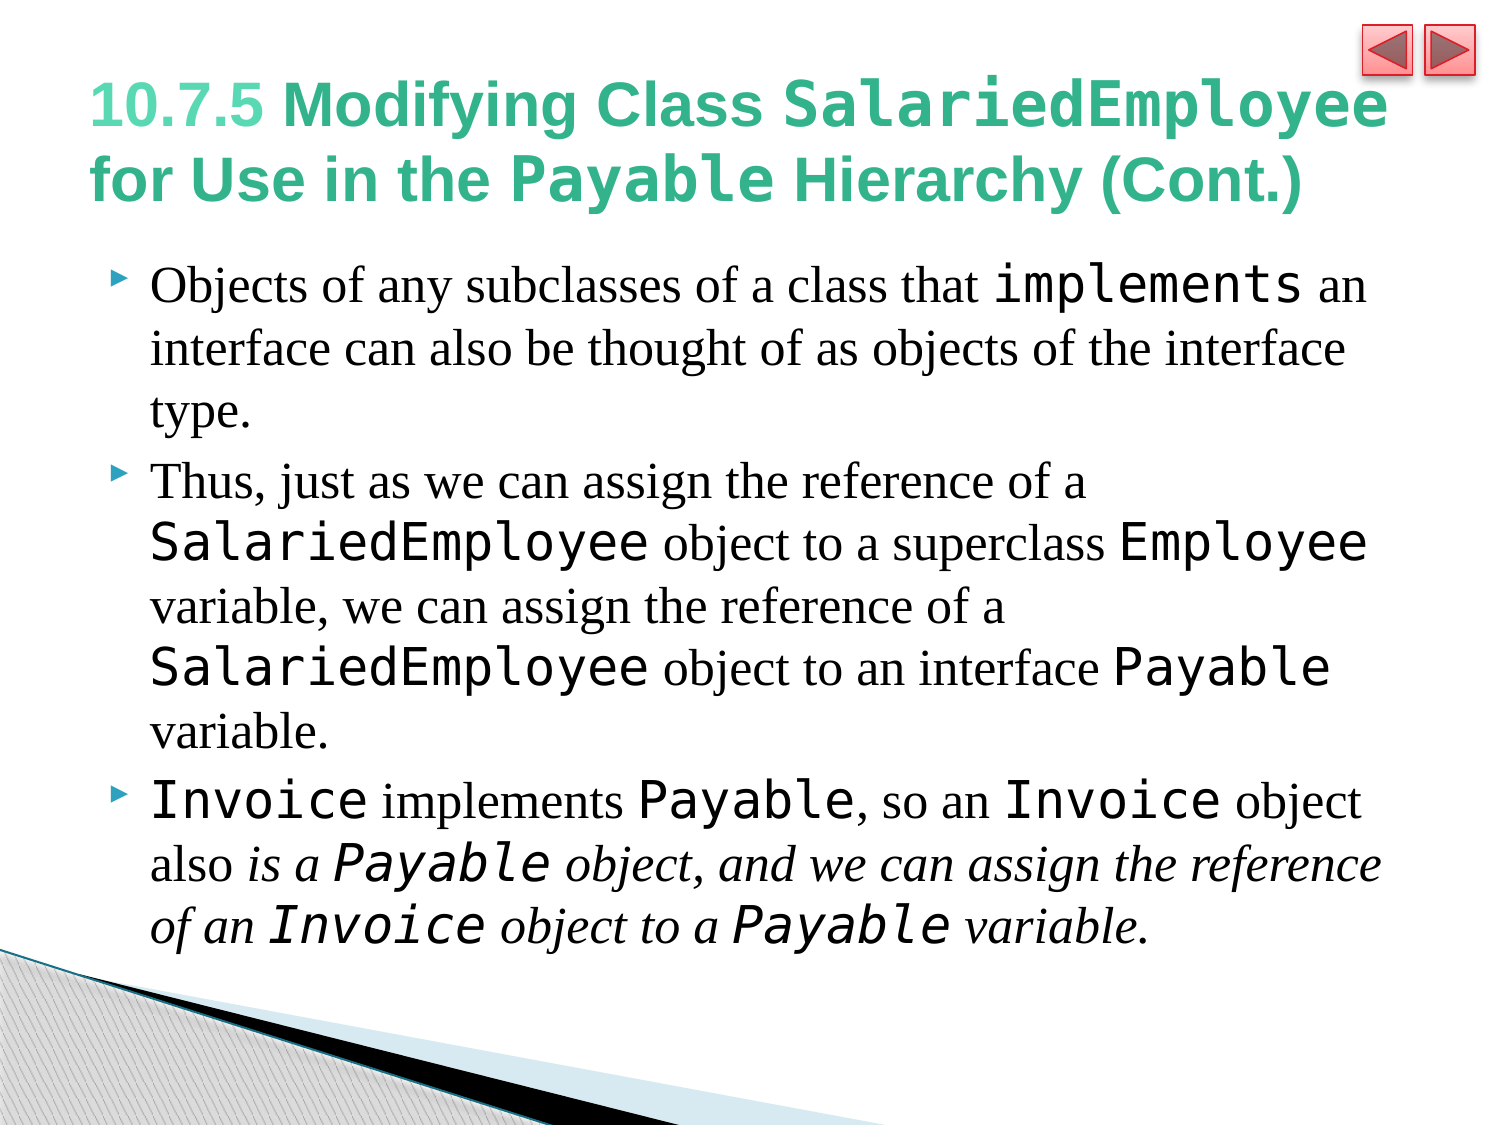

# 10.7.5 Modifying Class SalariedEmployee for Use in the Payable Hierarchy (Cont.)
Objects of any subclasses of a class that implements an interface can also be thought of as objects of the interface type.
Thus, just as we can assign the reference of a SalariedEmployee object to a superclass Employee variable, we can assign the reference of a SalariedEmployee object to an interface Payable variable.
Invoice implements Payable, so an Invoice object also is a Payable object, and we can assign the reference of an Invoice object to a Payable variable.